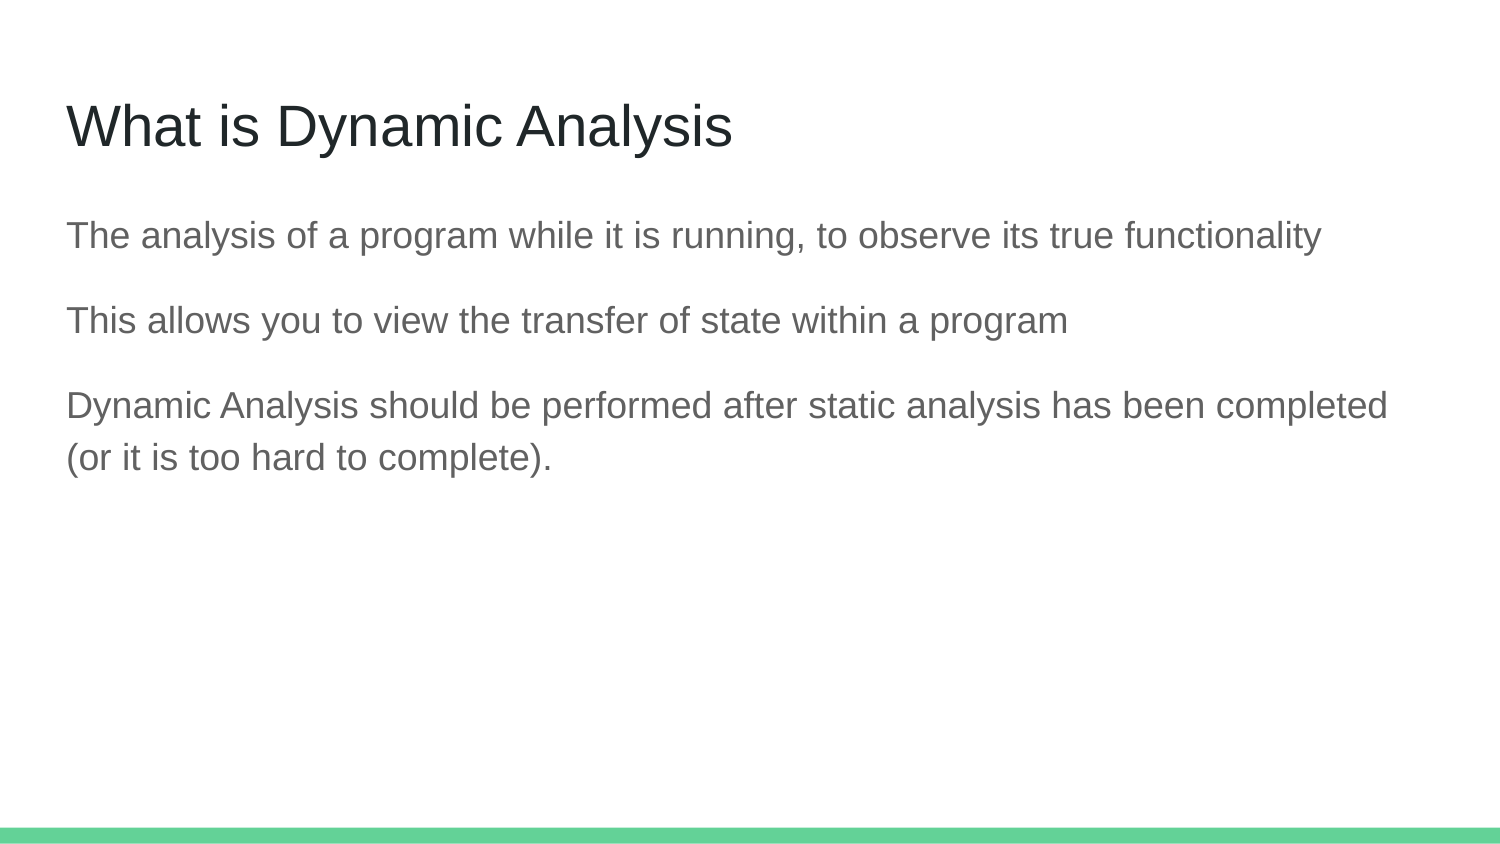

# What is Dynamic Analysis
The analysis of a program while it is running, to observe its true functionality
This allows you to view the transfer of state within a program
Dynamic Analysis should be performed after static analysis has been completed (or it is too hard to complete).